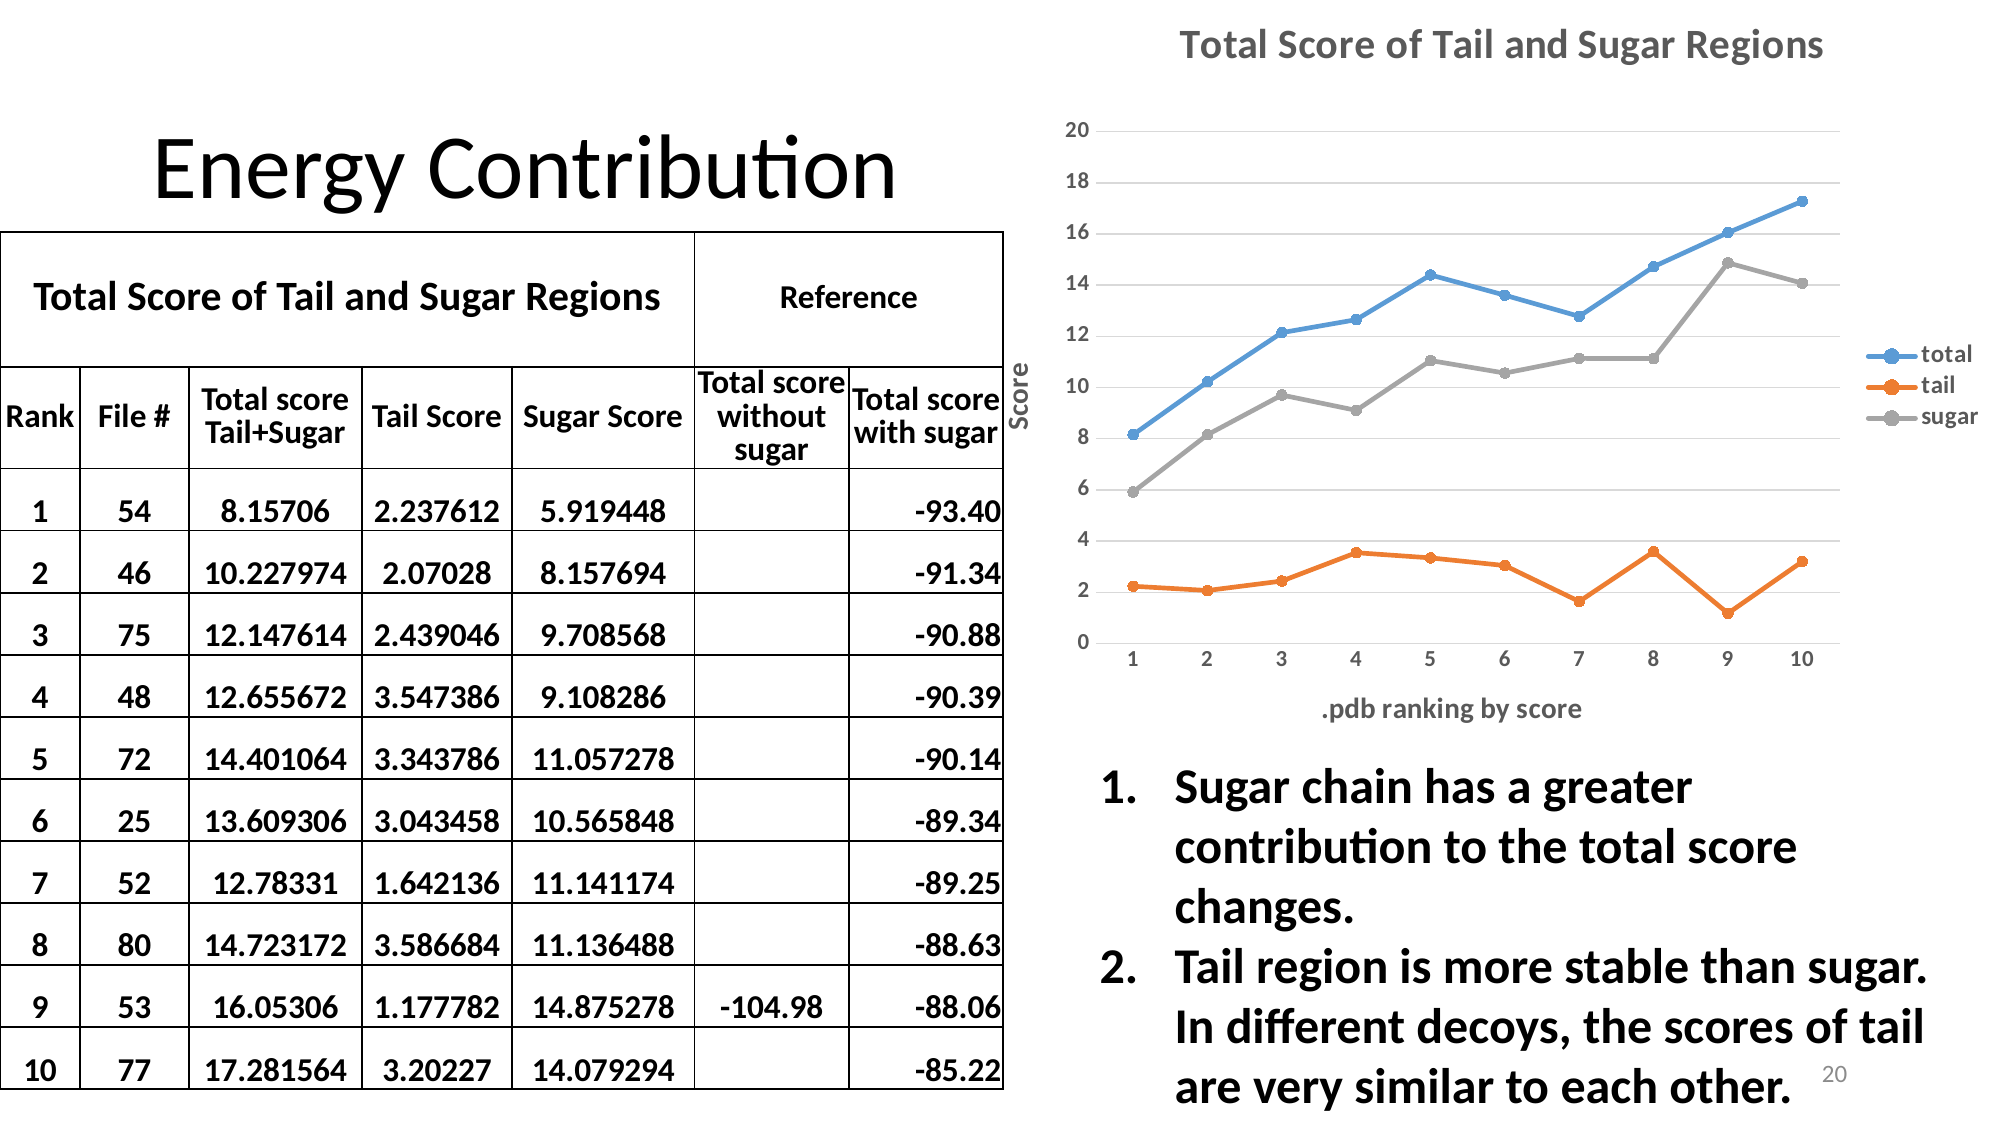

### Chart: Total Score of Tail and Sugar Regions

| Category |  |  |  |
|---|---|---|---|
| 1.0 | 8.157060000000001 | 2.237612 | 5.919448 |
| 2.0 | 10.227974 | 2.070279999999999 | 8.157694 |
| 3.0 | 12.147614 | 2.439045999999993 | 9.708567999999998 |
| 4.0 | 12.655672 | 3.547386 | 9.108286 |
| 5.0 | 14.401064 | 3.343785999999999 | 11.057278 |
| 6.0 | 13.609306 | 3.043458 | 10.565848 |
| 7.0 | 12.78331 | 1.642136 | 11.141174 |
| 8.0 | 14.723172 | 3.586684 | 11.136488 |
| 9.0 | 16.05306 | 1.177782 | 14.875278 |
| 10.0 | 17.281564 | 3.202269999999999 | 14.079294 |
# Energy Contribution
| Total Score of Tail and Sugar Regions |  |  |  |  | Reference |  |
| --- | --- | --- | --- | --- | --- | --- |
| Rank | File # | Total score Tail+Sugar | Tail Score | Sugar Score | Total score without sugar | Total score with sugar |
| 1 | 54 | 8.15706 | 2.237612 | 5.919448 |  | -93.40 |
| 2 | 46 | 10.227974 | 2.07028 | 8.157694 |  | -91.34 |
| 3 | 75 | 12.147614 | 2.439046 | 9.708568 |  | -90.88 |
| 4 | 48 | 12.655672 | 3.547386 | 9.108286 |  | -90.39 |
| 5 | 72 | 14.401064 | 3.343786 | 11.057278 |  | -90.14 |
| 6 | 25 | 13.609306 | 3.043458 | 10.565848 |  | -89.34 |
| 7 | 52 | 12.78331 | 1.642136 | 11.141174 |  | -89.25 |
| 8 | 80 | 14.723172 | 3.586684 | 11.136488 |  | -88.63 |
| 9 | 53 | 16.05306 | 1.177782 | 14.875278 | -104.98 | -88.06 |
| 10 | 77 | 17.281564 | 3.20227 | 14.079294 |  | -85.22 |
Sugar chain has a greater contribution to the total score changes.
Tail region is more stable than sugar. In different decoys, the scores of tail are very similar to each other.
20